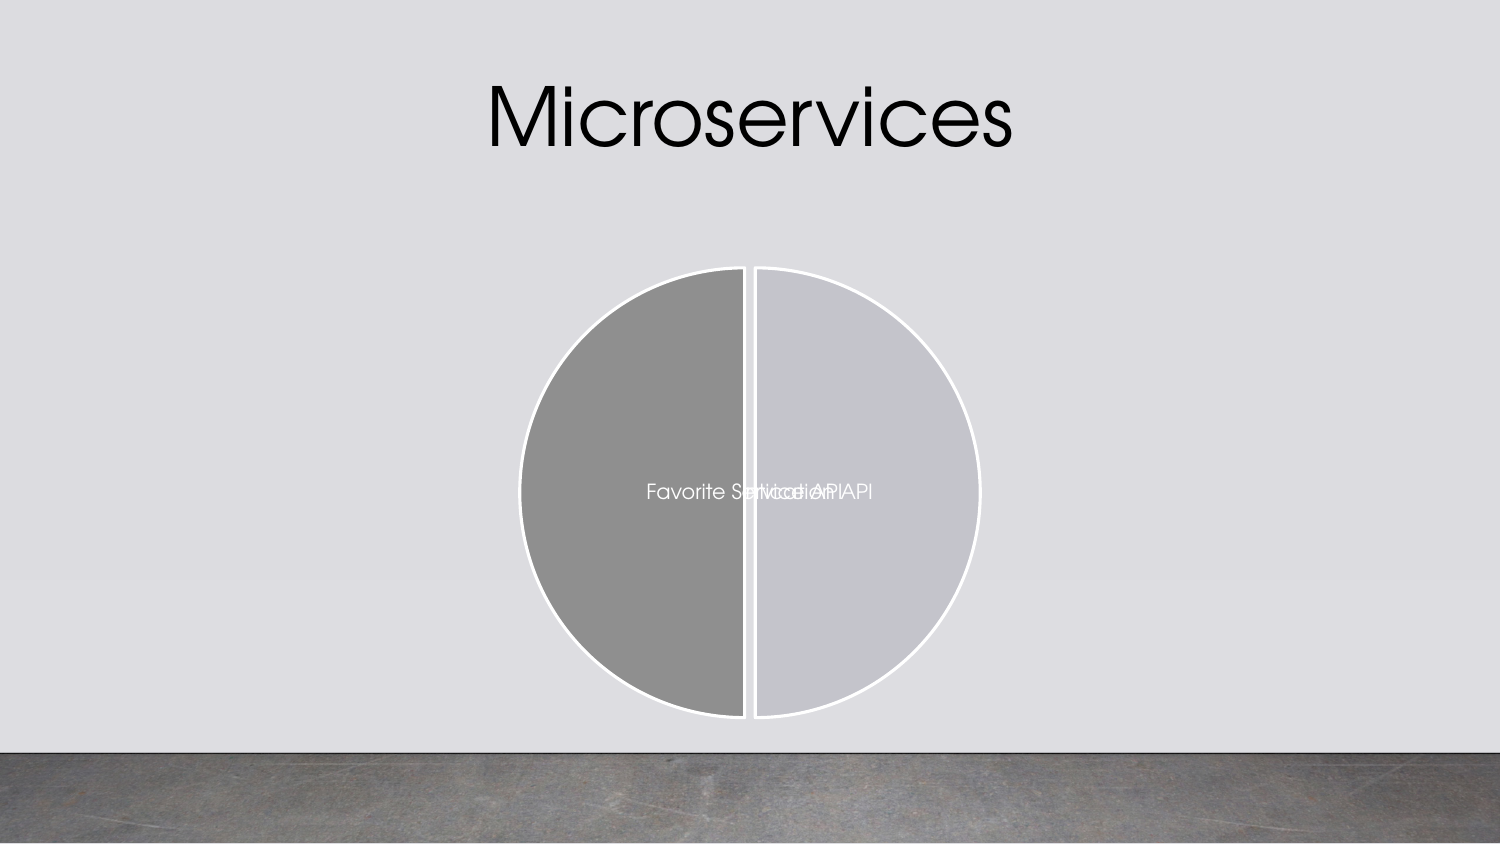

# Microservices

User Authentication API
Favorite Service API